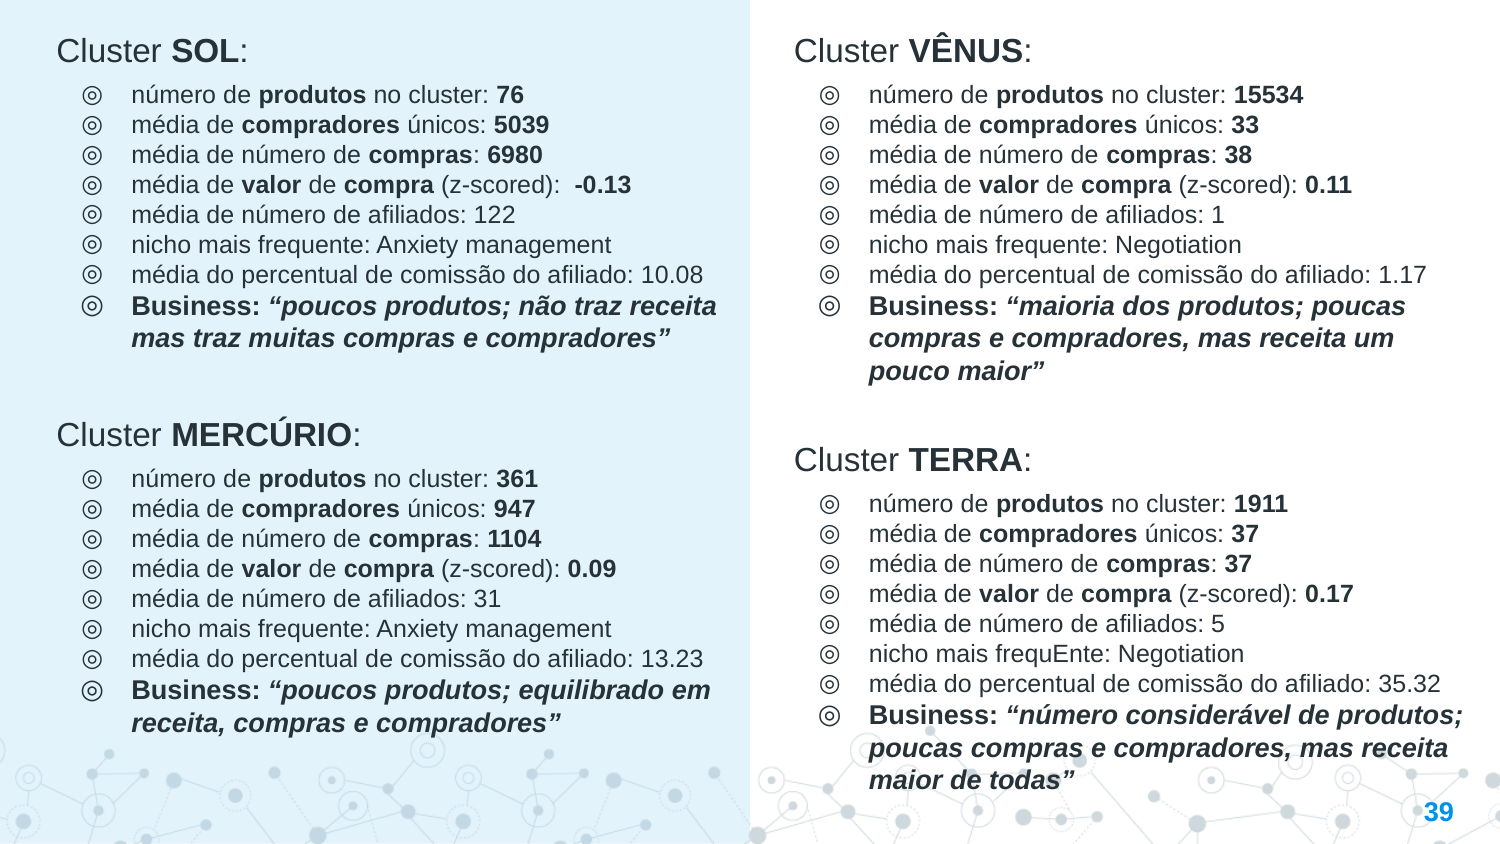

Cluster SOL:
número de produtos no cluster: 76
média de compradores únicos: 5039
média de número de compras: 6980
média de valor de compra (z-scored):  -0.13
média de número de afiliados: 122
nicho mais frequente: Anxiety management
média do percentual de comissão do afiliado: 10.08
Business: “poucos produtos; não traz receita mas traz muitas compras e compradores”

Cluster MERCÚRIO:
número de produtos no cluster: 361
média de compradores únicos: 947
média de número de compras: 1104
média de valor de compra (z-scored): 0.09
média de número de afiliados: 31
nicho mais frequente: Anxiety management
média do percentual de comissão do afiliado: 13.23
Business: “poucos produtos; equilibrado em receita, compras e compradores”
Cluster VÊNUS:
número de produtos no cluster: 15534
média de compradores únicos: 33
média de número de compras: 38
média de valor de compra (z-scored): 0.11
média de número de afiliados: 1
nicho mais frequente: Negotiation
média do percentual de comissão do afiliado: 1.17
Business: “maioria dos produtos; poucas compras e compradores, mas receita um pouco maior”

Cluster TERRA:
número de produtos no cluster: 1911
média de compradores únicos: 37
média de número de compras: 37
média de valor de compra (z-scored): 0.17
média de número de afiliados: 5
nicho mais frequEnte: Negotiation
média do percentual de comissão do afiliado: 35.32
Business: “número considerável de produtos; poucas compras e compradores, mas receita maior de todas”
39